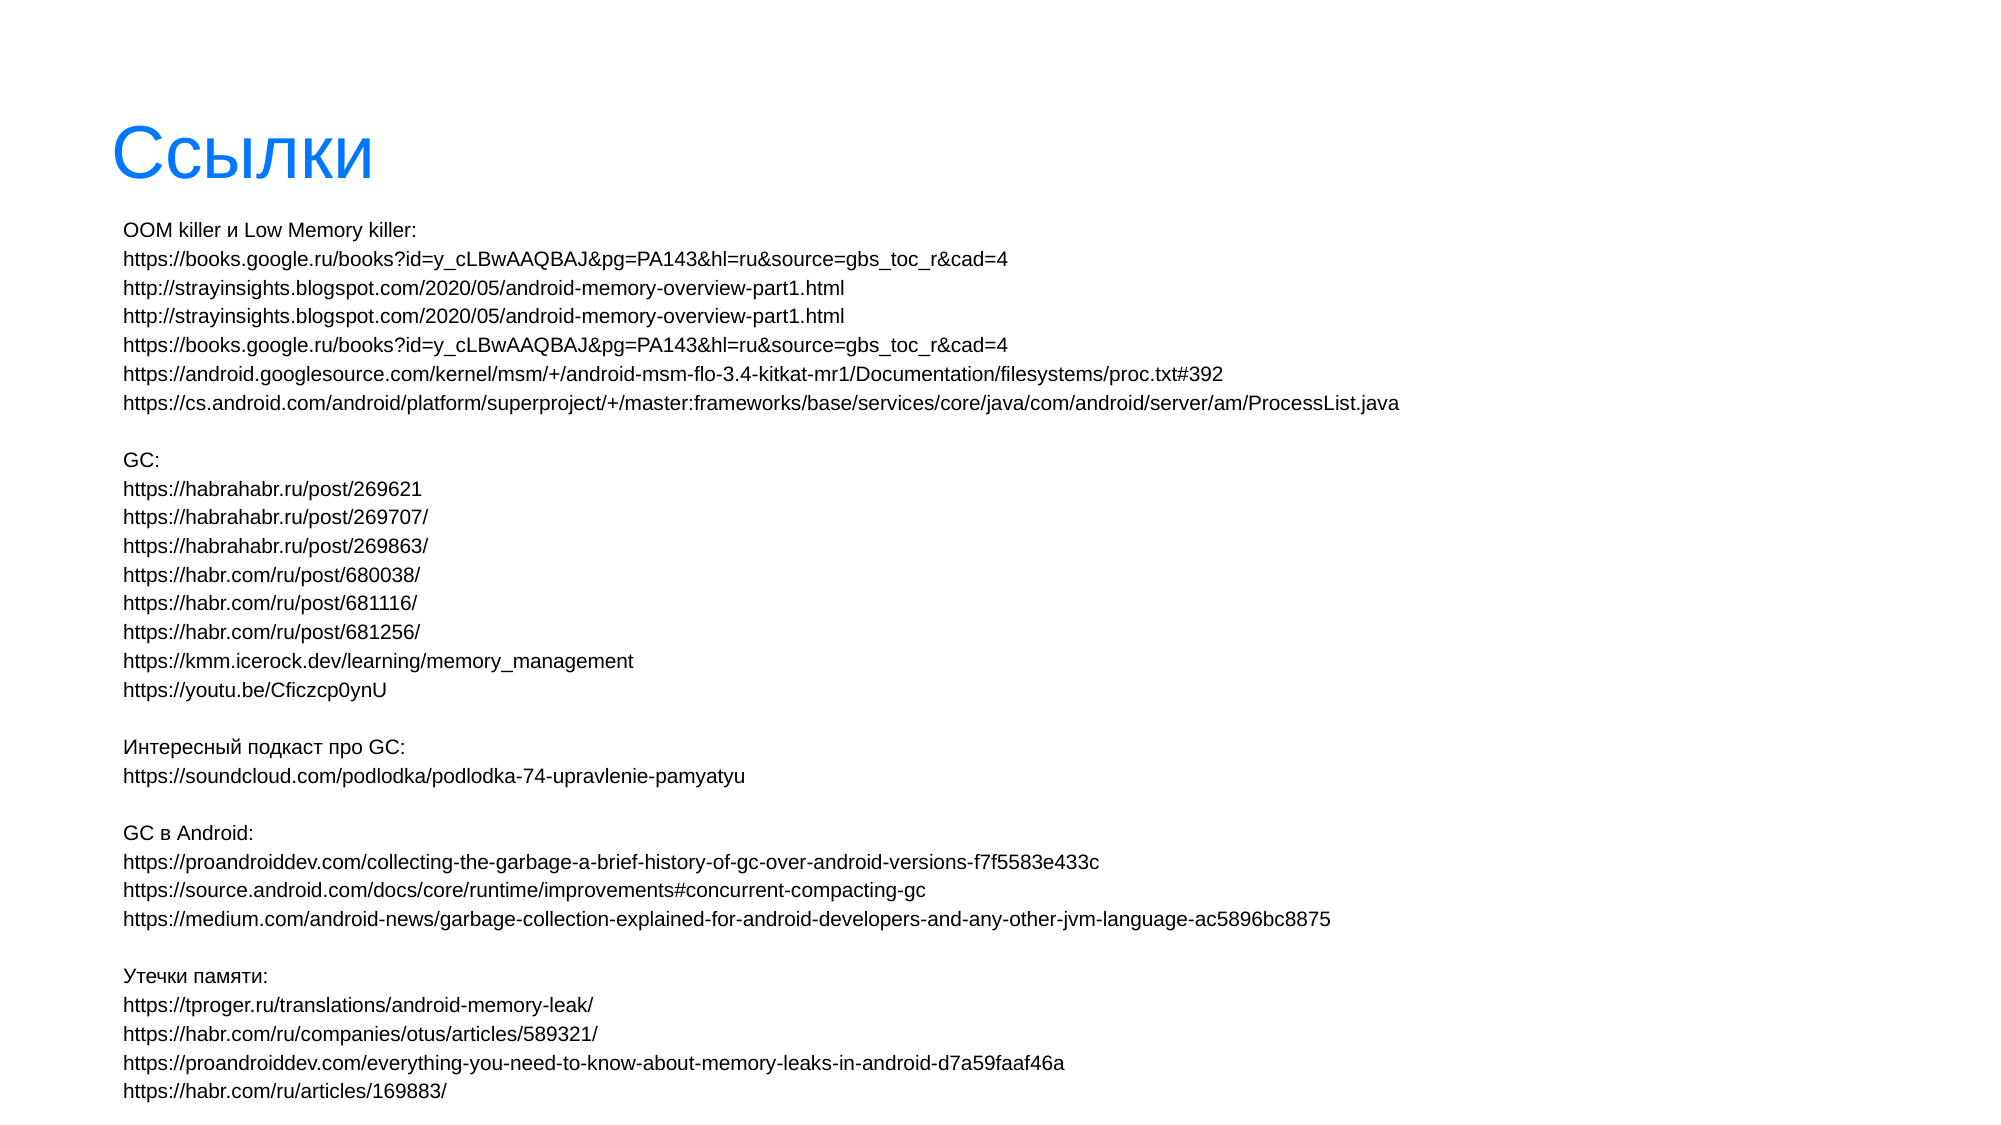

# Ссылки

OOM killer и Low Memory killer:
https://books.google.ru/books?id=y_cLBwAAQBAJ&pg=PA143&hl=ru&source=gbs_toc_r&cad=4
http://strayinsights.blogspot.com/2020/05/android-memory-overview-part1.html
http://strayinsights.blogspot.com/2020/05/android-memory-overview-part1.html
https://books.google.ru/books?id=y_cLBwAAQBAJ&pg=PA143&hl=ru&source=gbs_toc_r&cad=4
https://android.googlesource.com/kernel/msm/+/android-msm-flo-3.4-kitkat-mr1/Documentation/filesystems/proc.txt#392
https://cs.android.com/android/platform/superproject/+/master:frameworks/base/services/core/java/com/android/server/am/ProcessList.java

GC:
https://habrahabr.ru/post/269621
https://habrahabr.ru/post/269707/
https://habrahabr.ru/post/269863/
https://habr.com/ru/post/680038/
https://habr.com/ru/post/681116/
https://habr.com/ru/post/681256/
https://kmm.icerock.dev/learning/memory_management
https://youtu.be/Cficzcp0ynU

Интересный подкаст про GC:
https://soundcloud.com/podlodka/podlodka-74-upravlenie-pamyatyu

GC в Android:
https://proandroiddev.com/collecting-the-garbage-a-brief-history-of-gc-over-android-versions-f7f5583e433c
https://source.android.com/docs/core/runtime/improvements#concurrent-compacting-gc
https://medium.com/android-news/garbage-collection-explained-for-android-developers-and-any-other-jvm-language-ac5896bc8875

Утечки памяти:
https://tproger.ru/translations/android-memory-leak/
https://habr.com/ru/companies/otus/articles/589321/
https://proandroiddev.com/everything-you-need-to-know-about-memory-leaks-in-android-d7a59faaf46a
https://habr.com/ru/articles/169883/